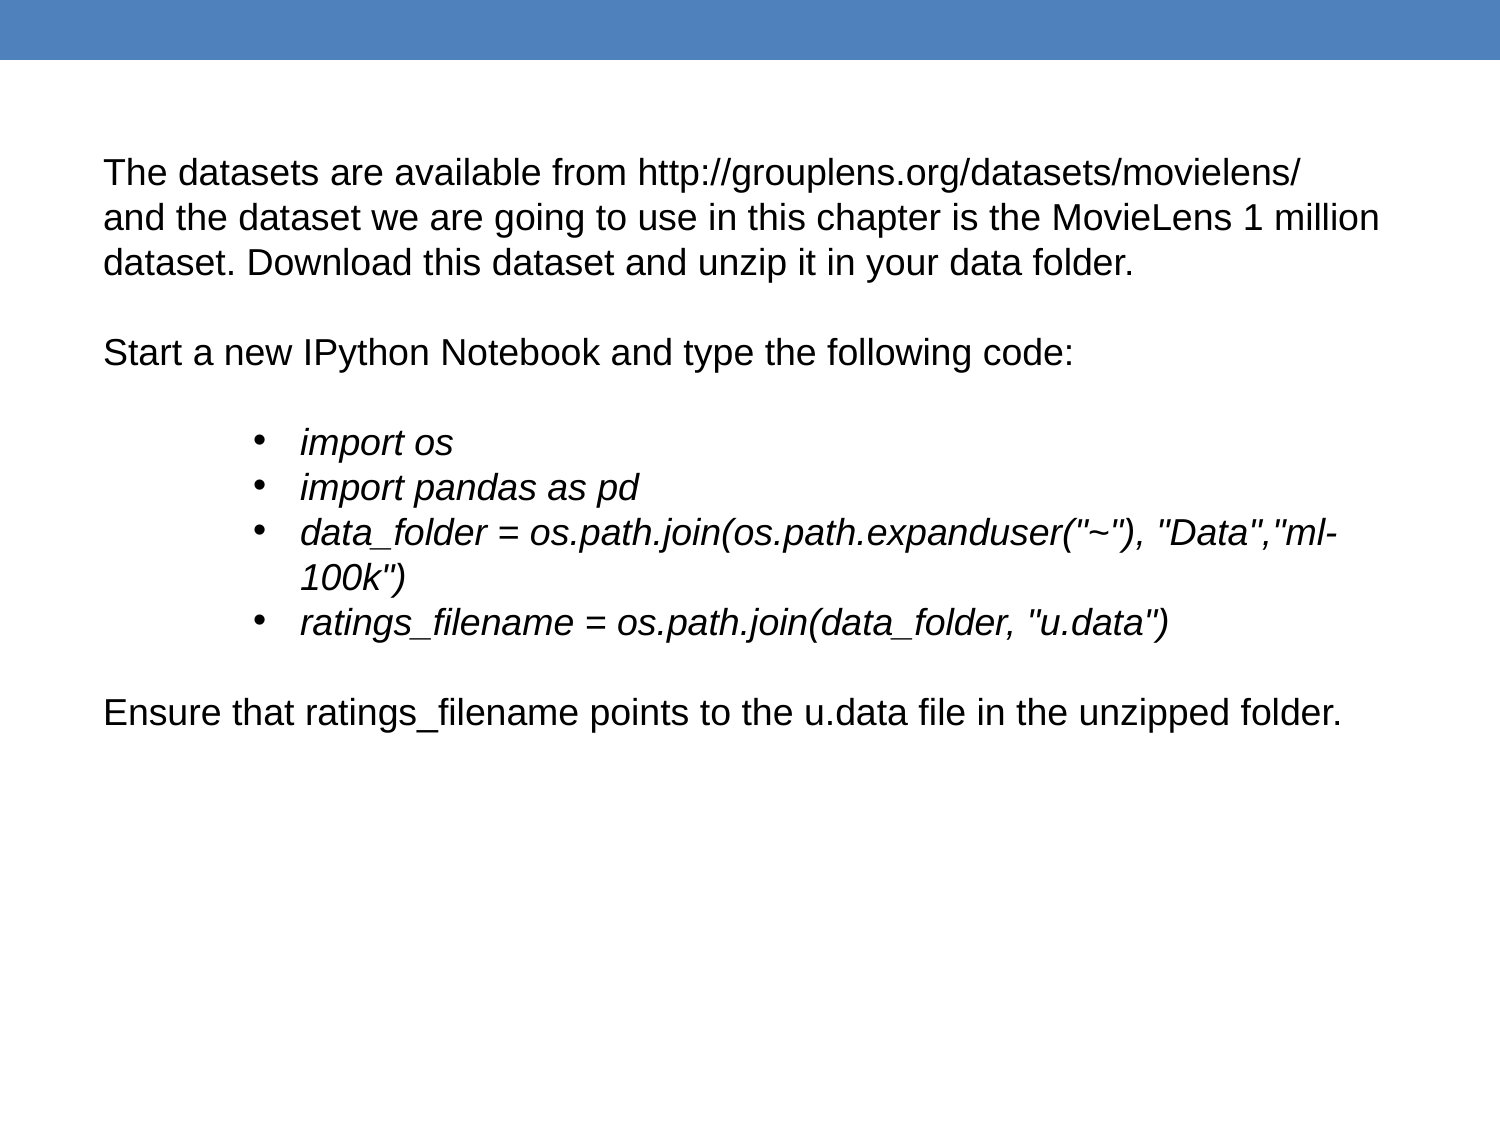

The datasets are available from http://grouplens.org/datasets/movielens/
and the dataset we are going to use in this chapter is the MovieLens 1 million
dataset. Download this dataset and unzip it in your data folder.

Start a new IPython Notebook and type the following code:

import os
import pandas as pd
data_folder = os.path.join(os.path.expanduser("~"), "Data","ml-100k")
ratings_filename = os.path.join(data_folder, "u.data")

Ensure that ratings_filename points to the u.data file in the unzipped folder.